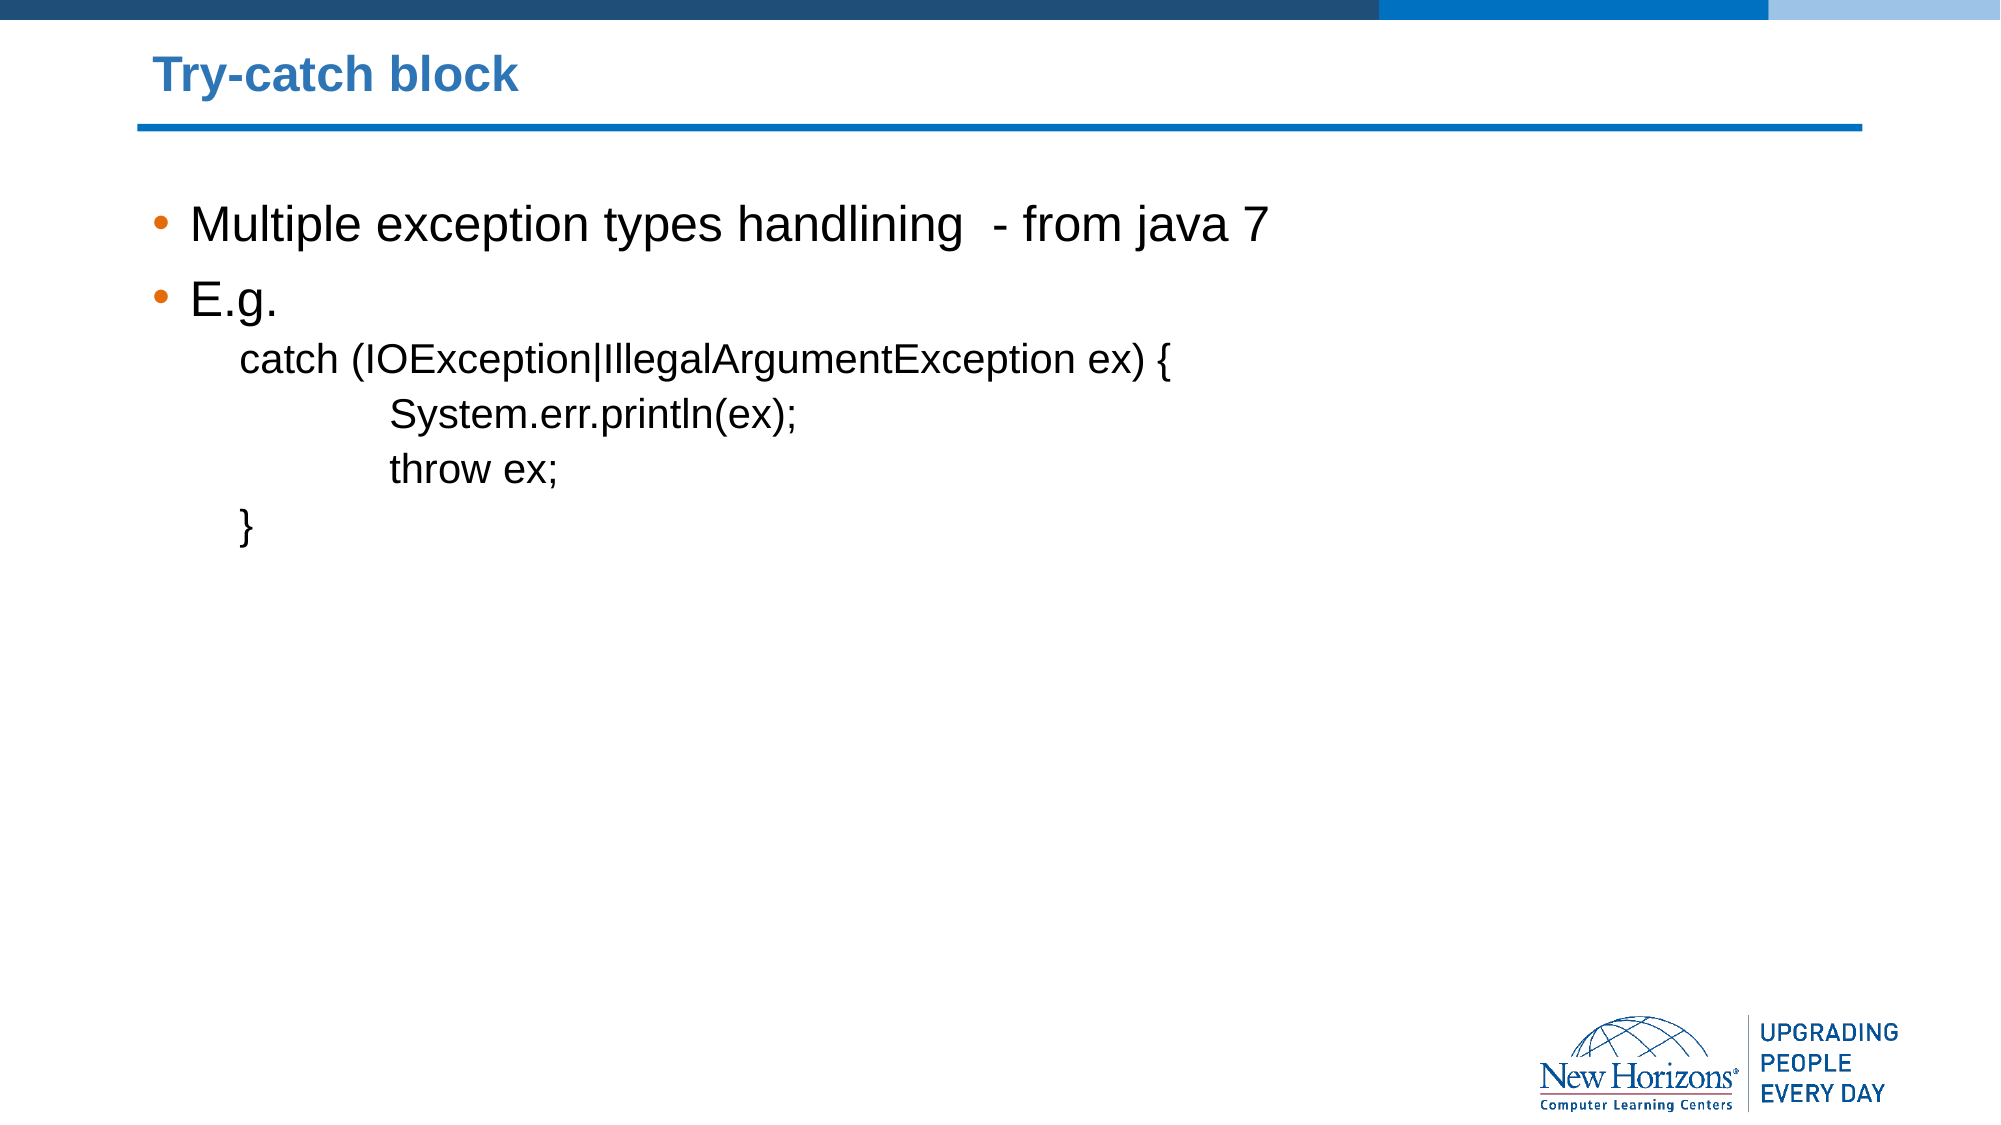

# Try-catch block
Multiple exception types handlining  - from java 7
E.g.
catch (IOException|IllegalArgumentException ex) {
	System.err.println(ex);
	throw ex;
}